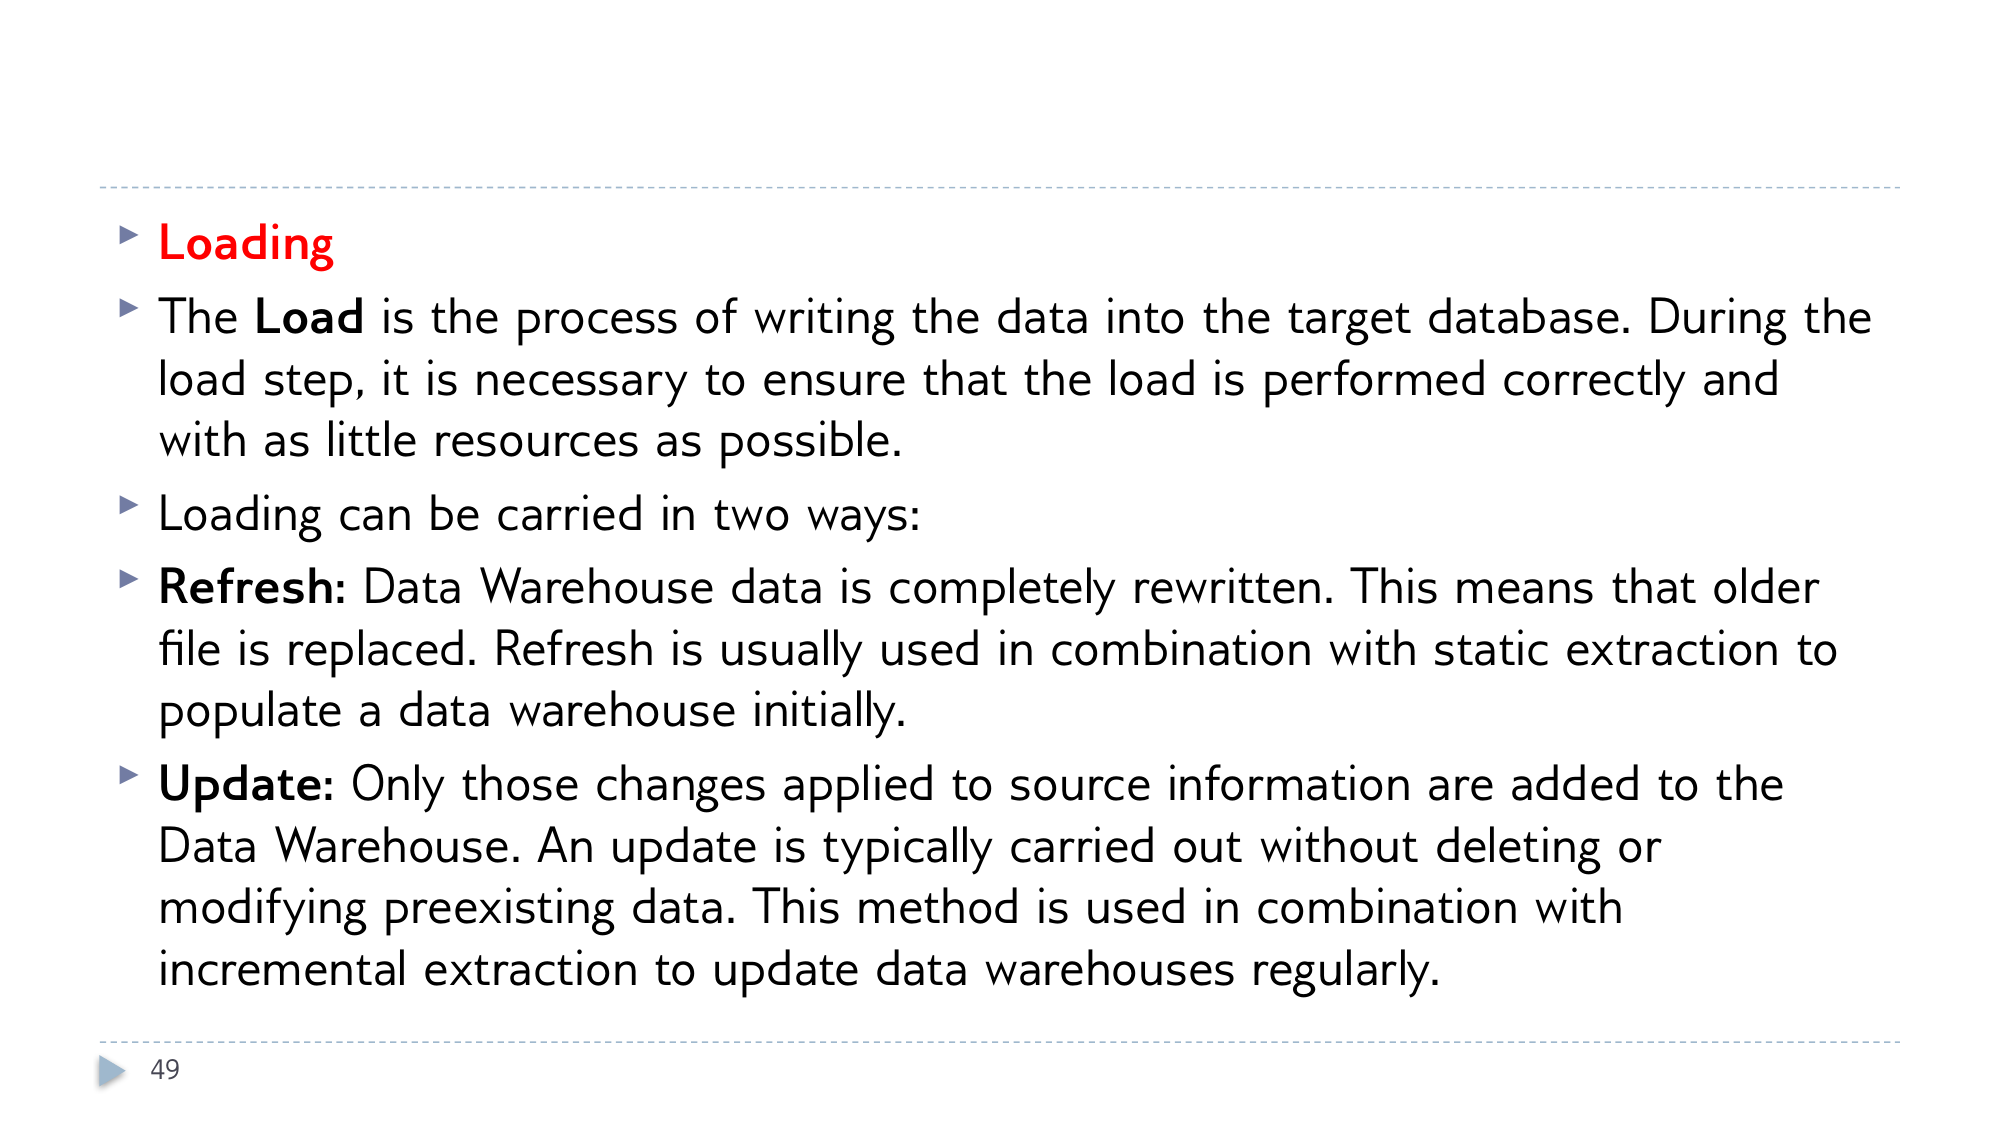

#
Loading
The Load is the process of writing the data into the target database. During the load step, it is necessary to ensure that the load is performed correctly and with as little resources as possible.
Loading can be carried in two ways:
Refresh: Data Warehouse data is completely rewritten. This means that older file is replaced. Refresh is usually used in combination with static extraction to populate a data warehouse initially.
Update: Only those changes applied to source information are added to the Data Warehouse. An update is typically carried out without deleting or modifying preexisting data. This method is used in combination with incremental extraction to update data warehouses regularly.

49